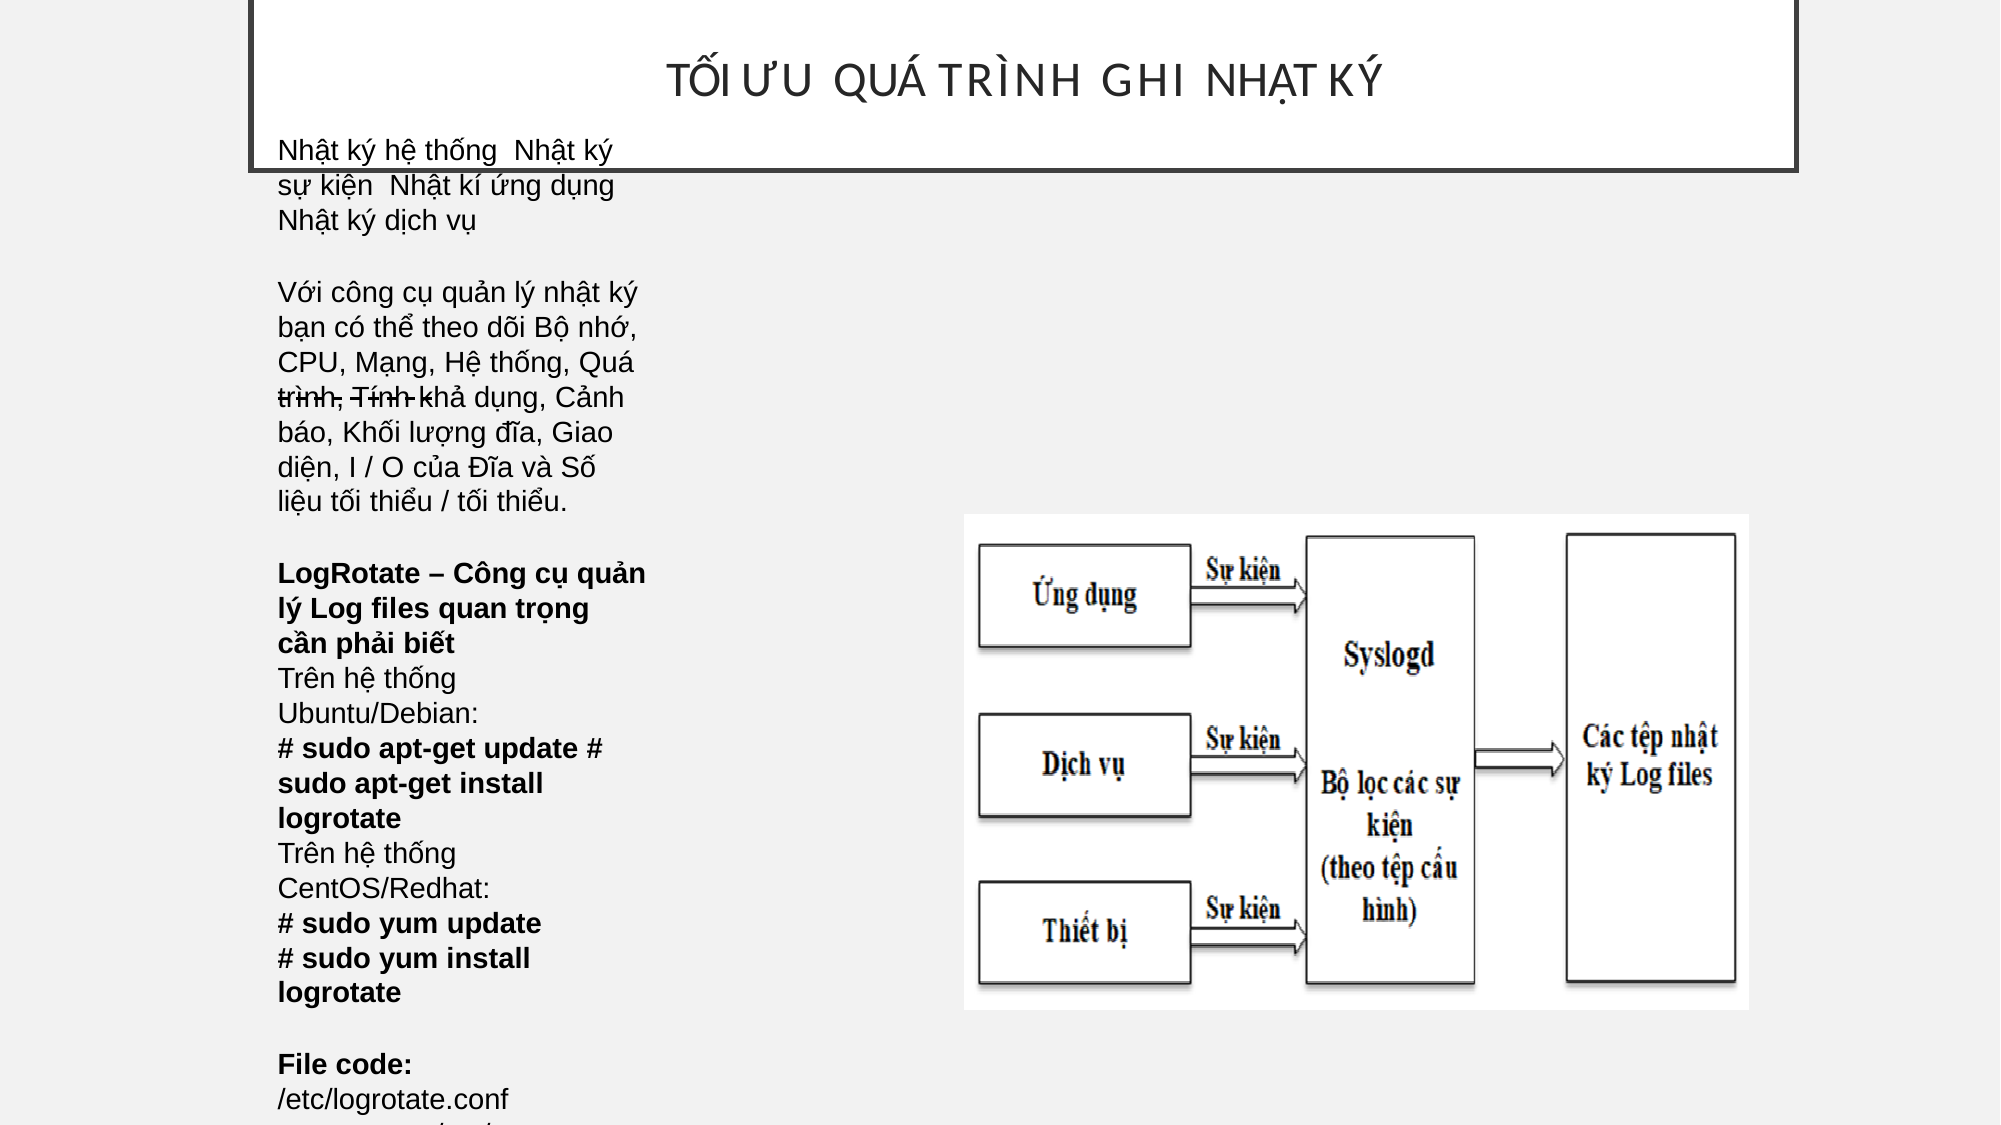

# Tối ưu quá trình ghi nhật ký
Nhật ký hệ thống  Nhật ký sự kiện  Nhật kí ứng dụng  Nhật ký dịch vụ

Với công cụ quản lý nhật ký bạn có thể theo dõi Bộ nhớ, CPU, Mạng, Hệ thống, Quá trình, Tính khả dụng, Cảnh
báo, Khối lượng đĩa, Giao diện, I / O của Đĩa và Số liệu tối thiểu / tối thiểu.

LogRotate – Công cụ quản lý Log files quan trọng cần phải biết
Trên hệ thống Ubuntu/Debian:
# sudo apt-get update # sudo apt-get install logrotate
Trên hệ thống CentOS/Redhat:
# sudo yum update
# sudo yum install logrotate

File code: /etc/logrotate.conf
/etc/logrotate.d/php-fpm
/etc/logrotate.d/mysql
/etc/logrotate.d/nginx
Xử lý lập lịch ghi nhật ký theo thời gian
Daily/ Weekly/ Monthly/ Yearly
Xử lý lập lịch ghi nhật ký theo dung lượng lưu trữ:
size 100k size 100M size 100G
Xử lý lập lịch ghi nhật ký theo số lượng Log files

https://hocvps.com/logrotate/